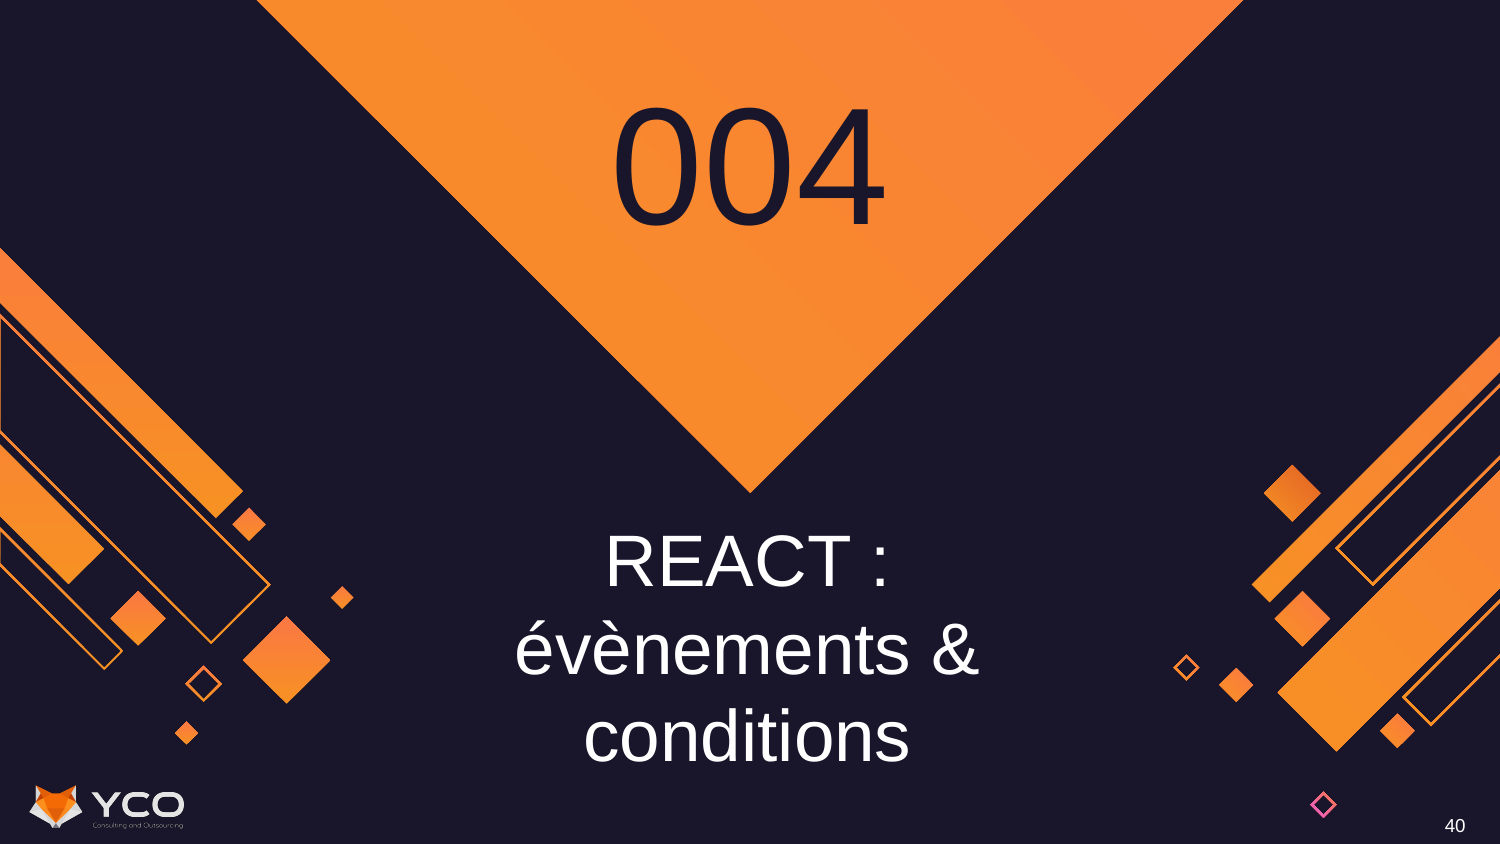

004
# REACT : évènements & conditions